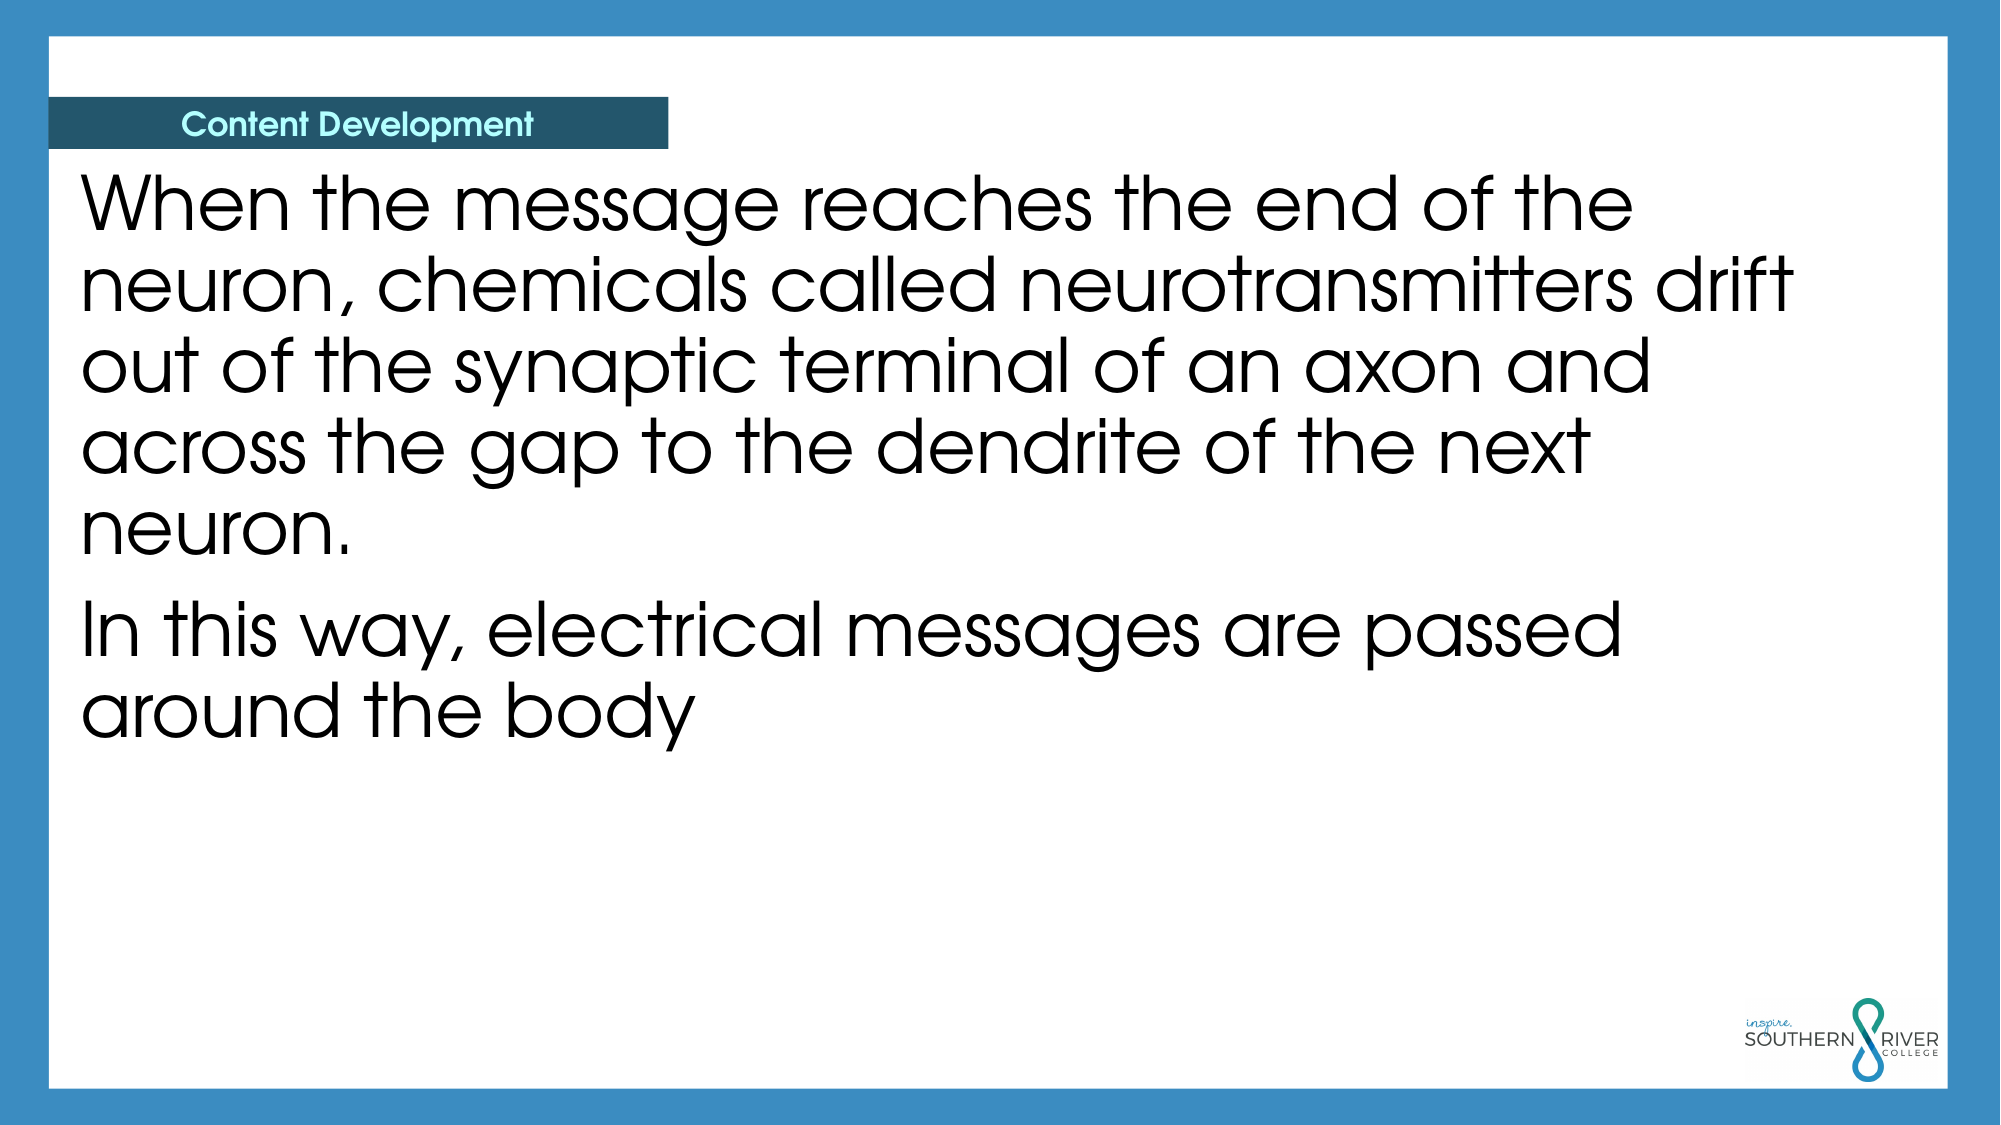

When the message reaches the end of the neuron, chemicals called neurotransmitters drift out of the synaptic terminal of an axon and across the gap to the dendrite of the next neuron.
In this way, electrical messages are passed around the body